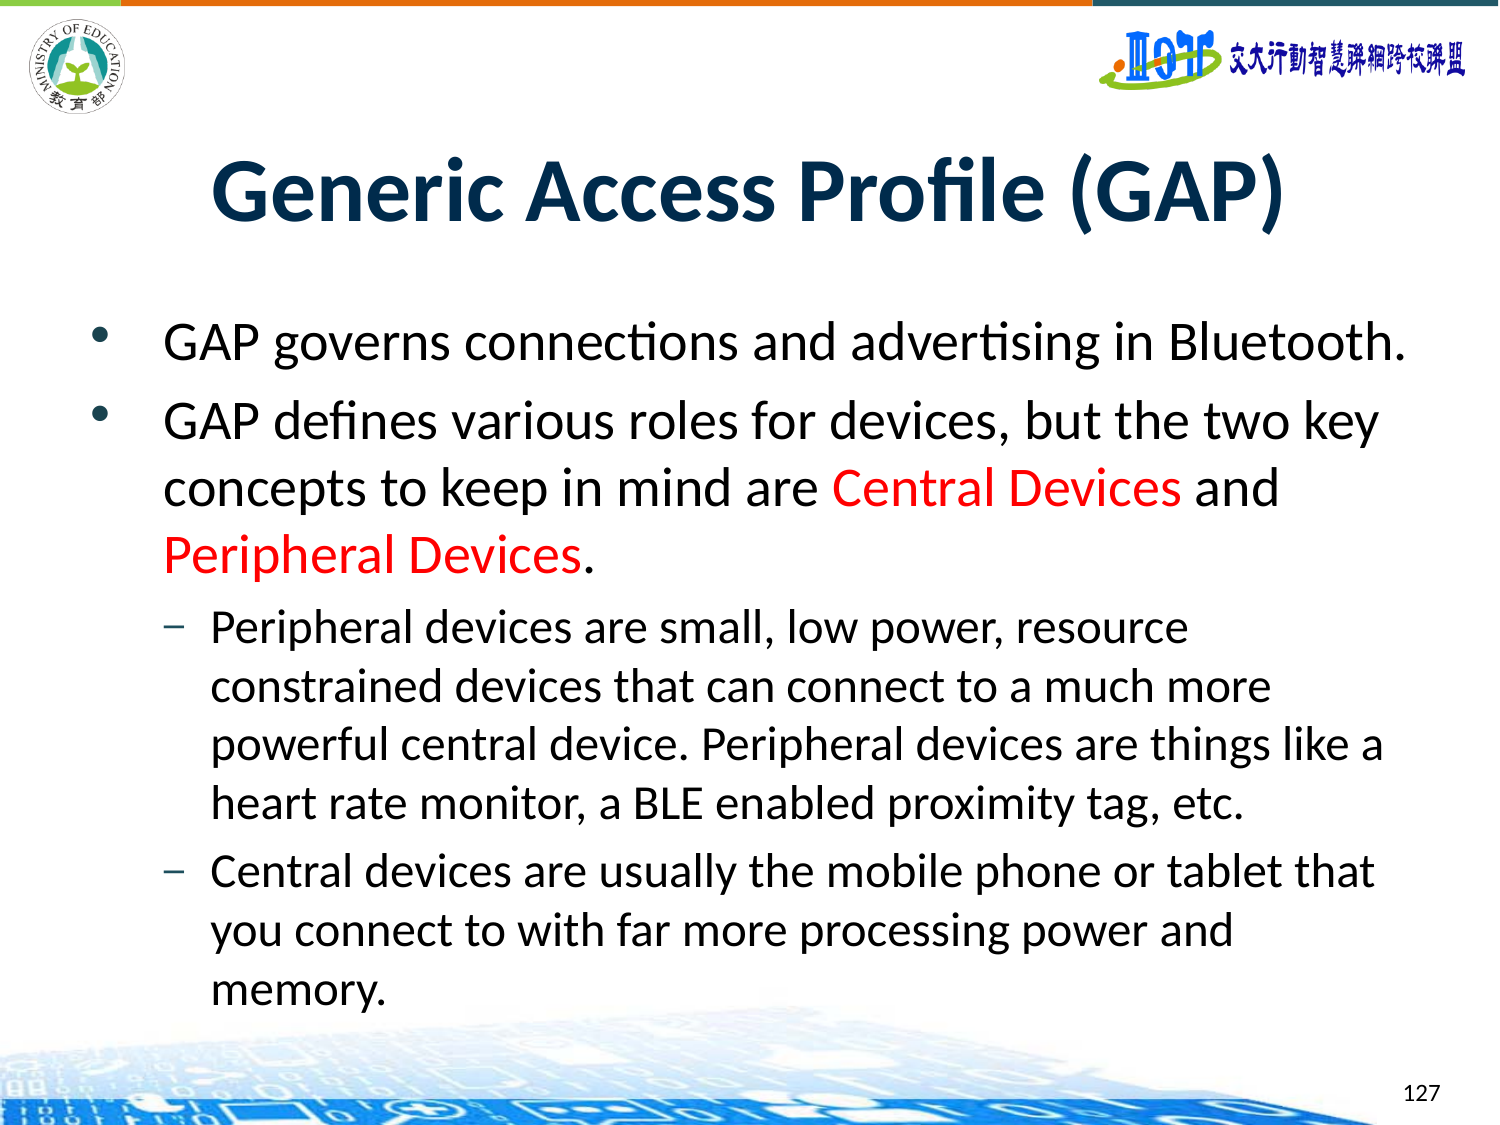

# Generic Access Profile (GAP)
GAP governs connections and advertising in Bluetooth.
GAP defines various roles for devices, but the two key concepts to keep in mind are Central Devices and Peripheral Devices.
Peripheral devices are small, low power, resource constrained devices that can connect to a much more powerful central device. Peripheral devices are things like a heart rate monitor, a BLE enabled proximity tag, etc.
Central devices are usually the mobile phone or tablet that you connect to with far more processing power and memory.

127